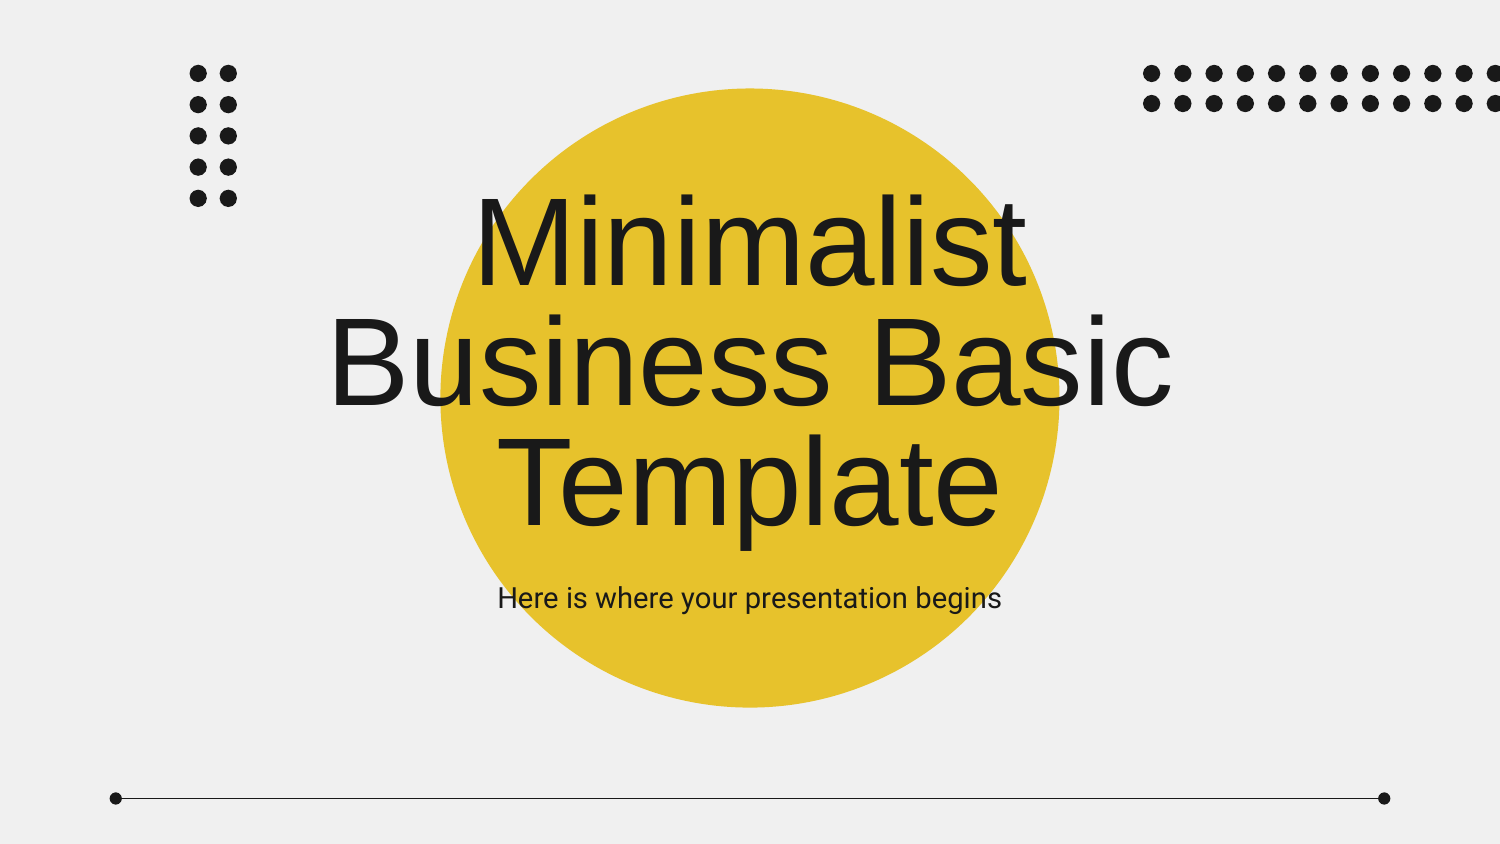

# Minimalist Business Basic Template
Here is where your presentation begins